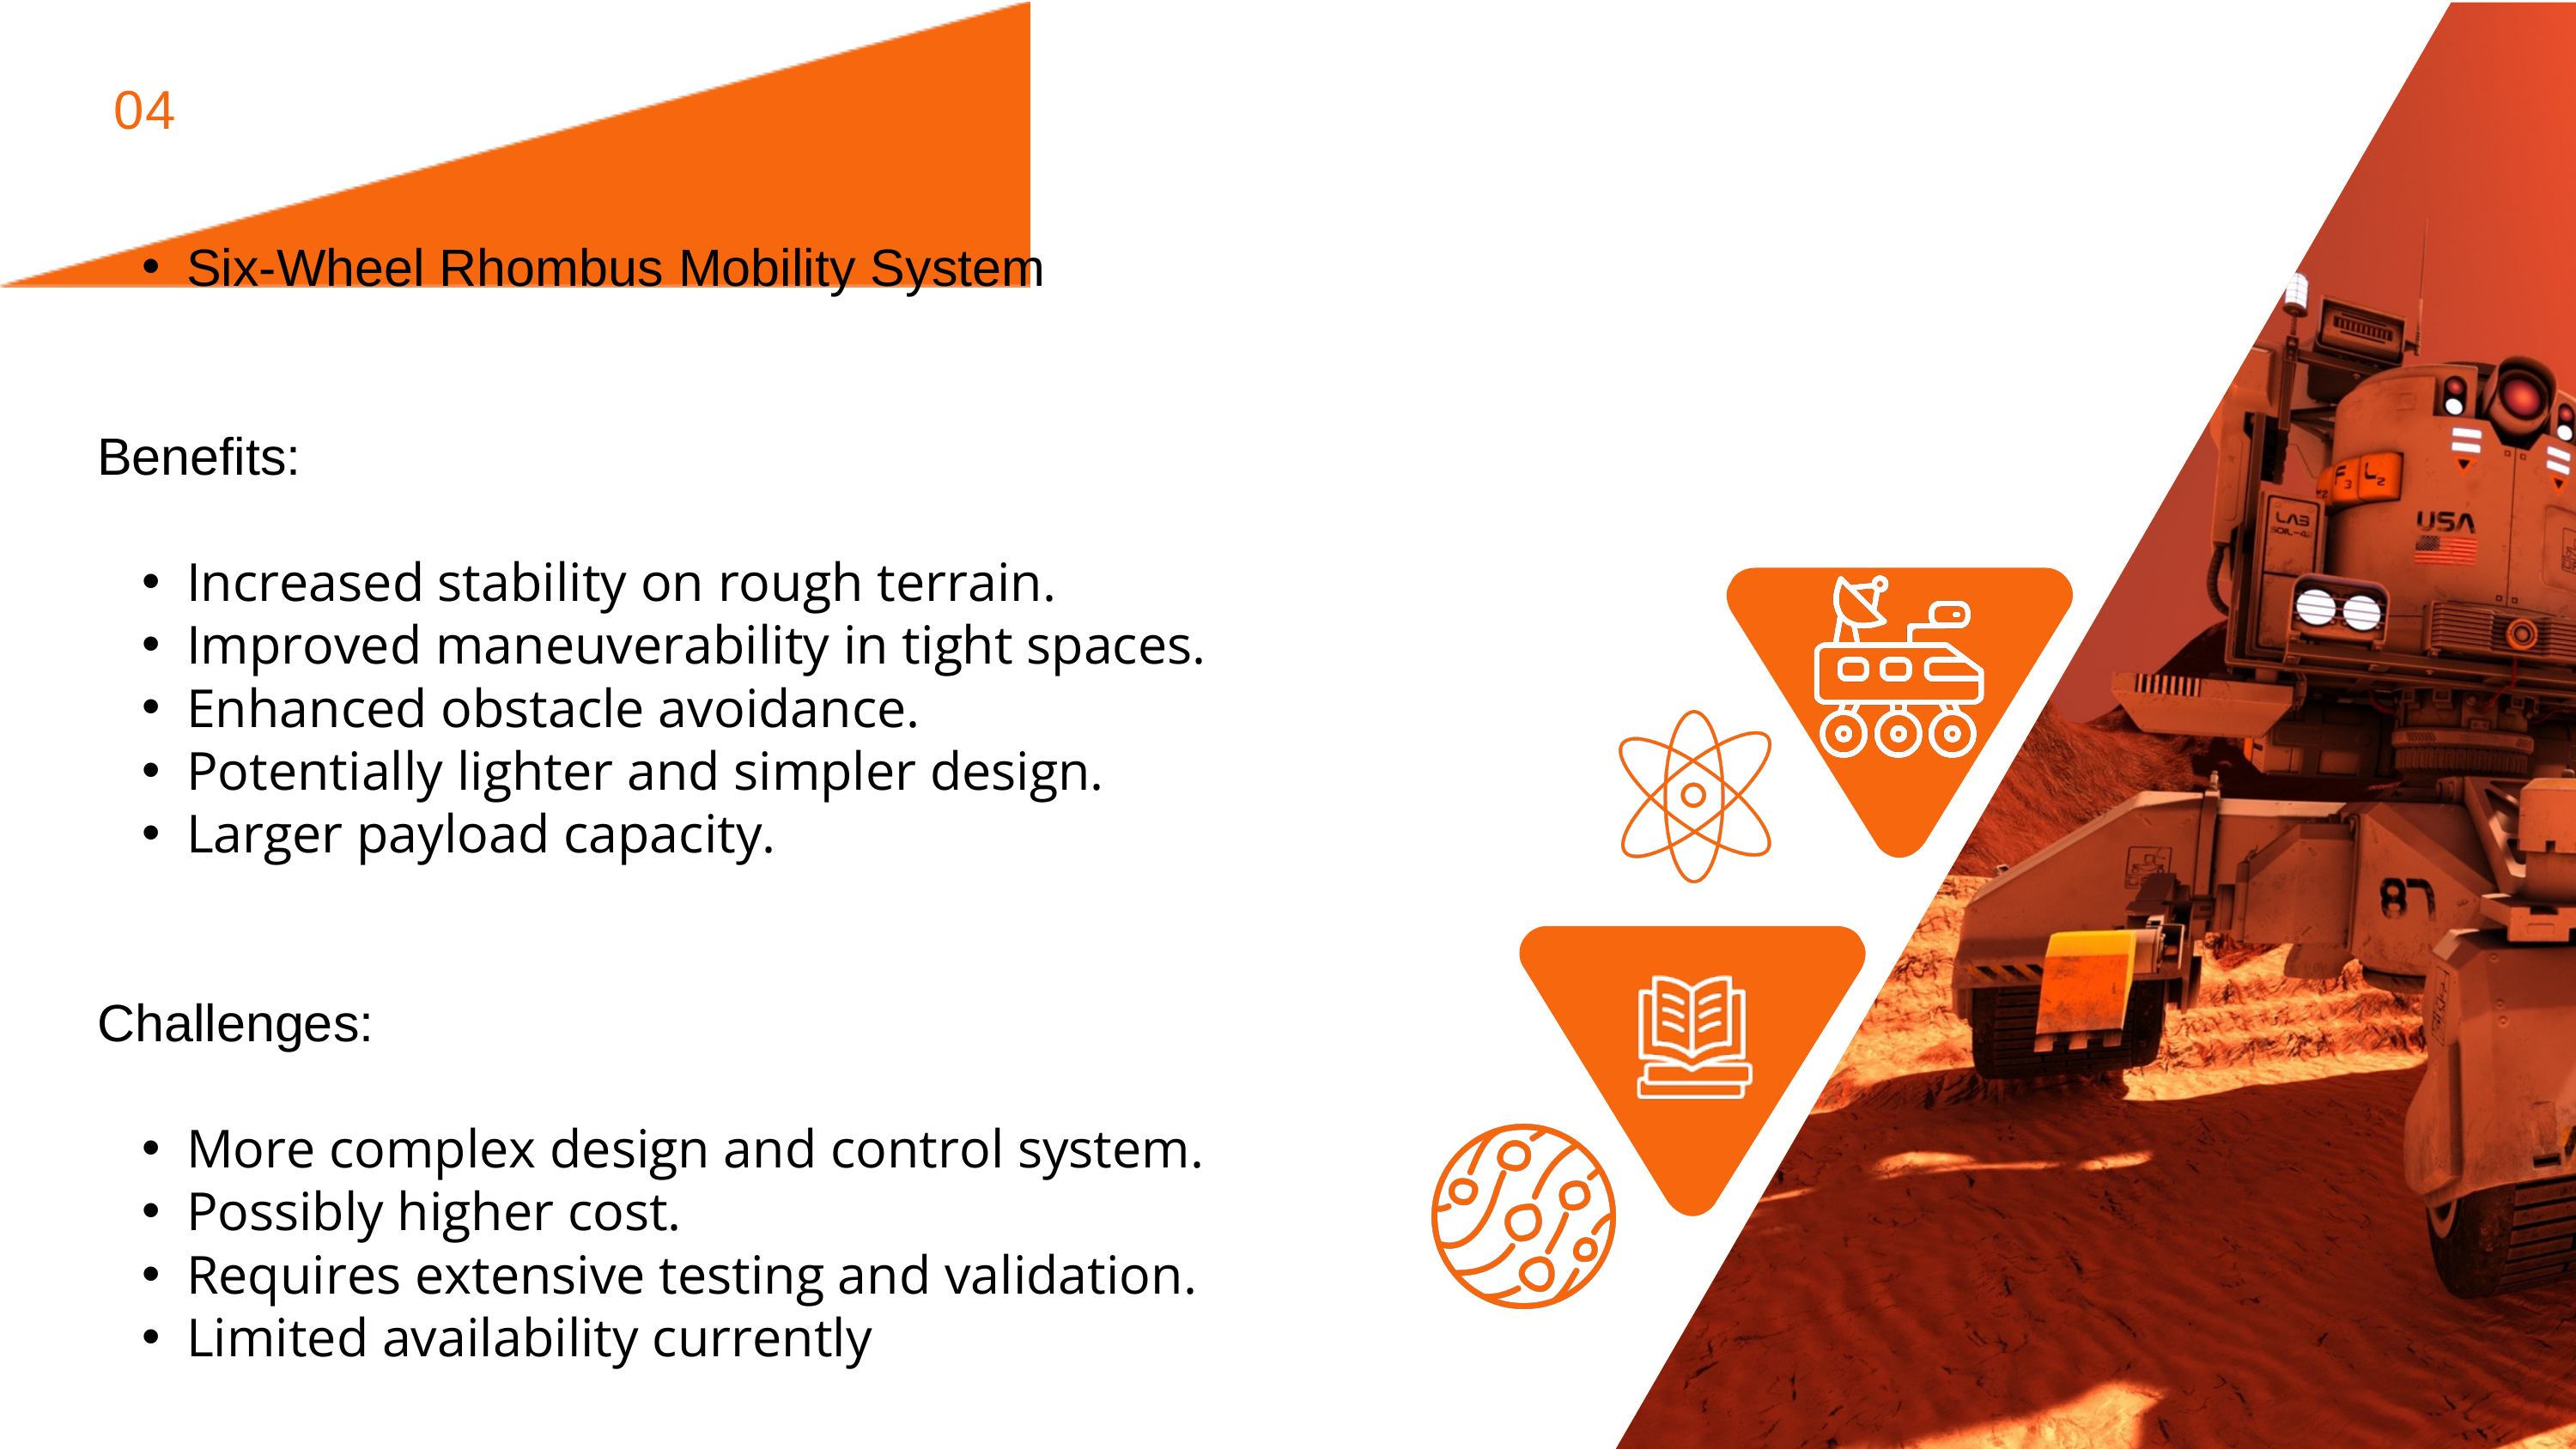

04
Six-Wheel Rhombus Mobility System

Benefits:

Increased stability on rough terrain.
Improved maneuverability in tight spaces.
Enhanced obstacle avoidance.
Potentially lighter and simpler design.
Larger payload capacity.

Challenges:

More complex design and control system.
Possibly higher cost.
Requires extensive testing and validation.
Limited availability currently